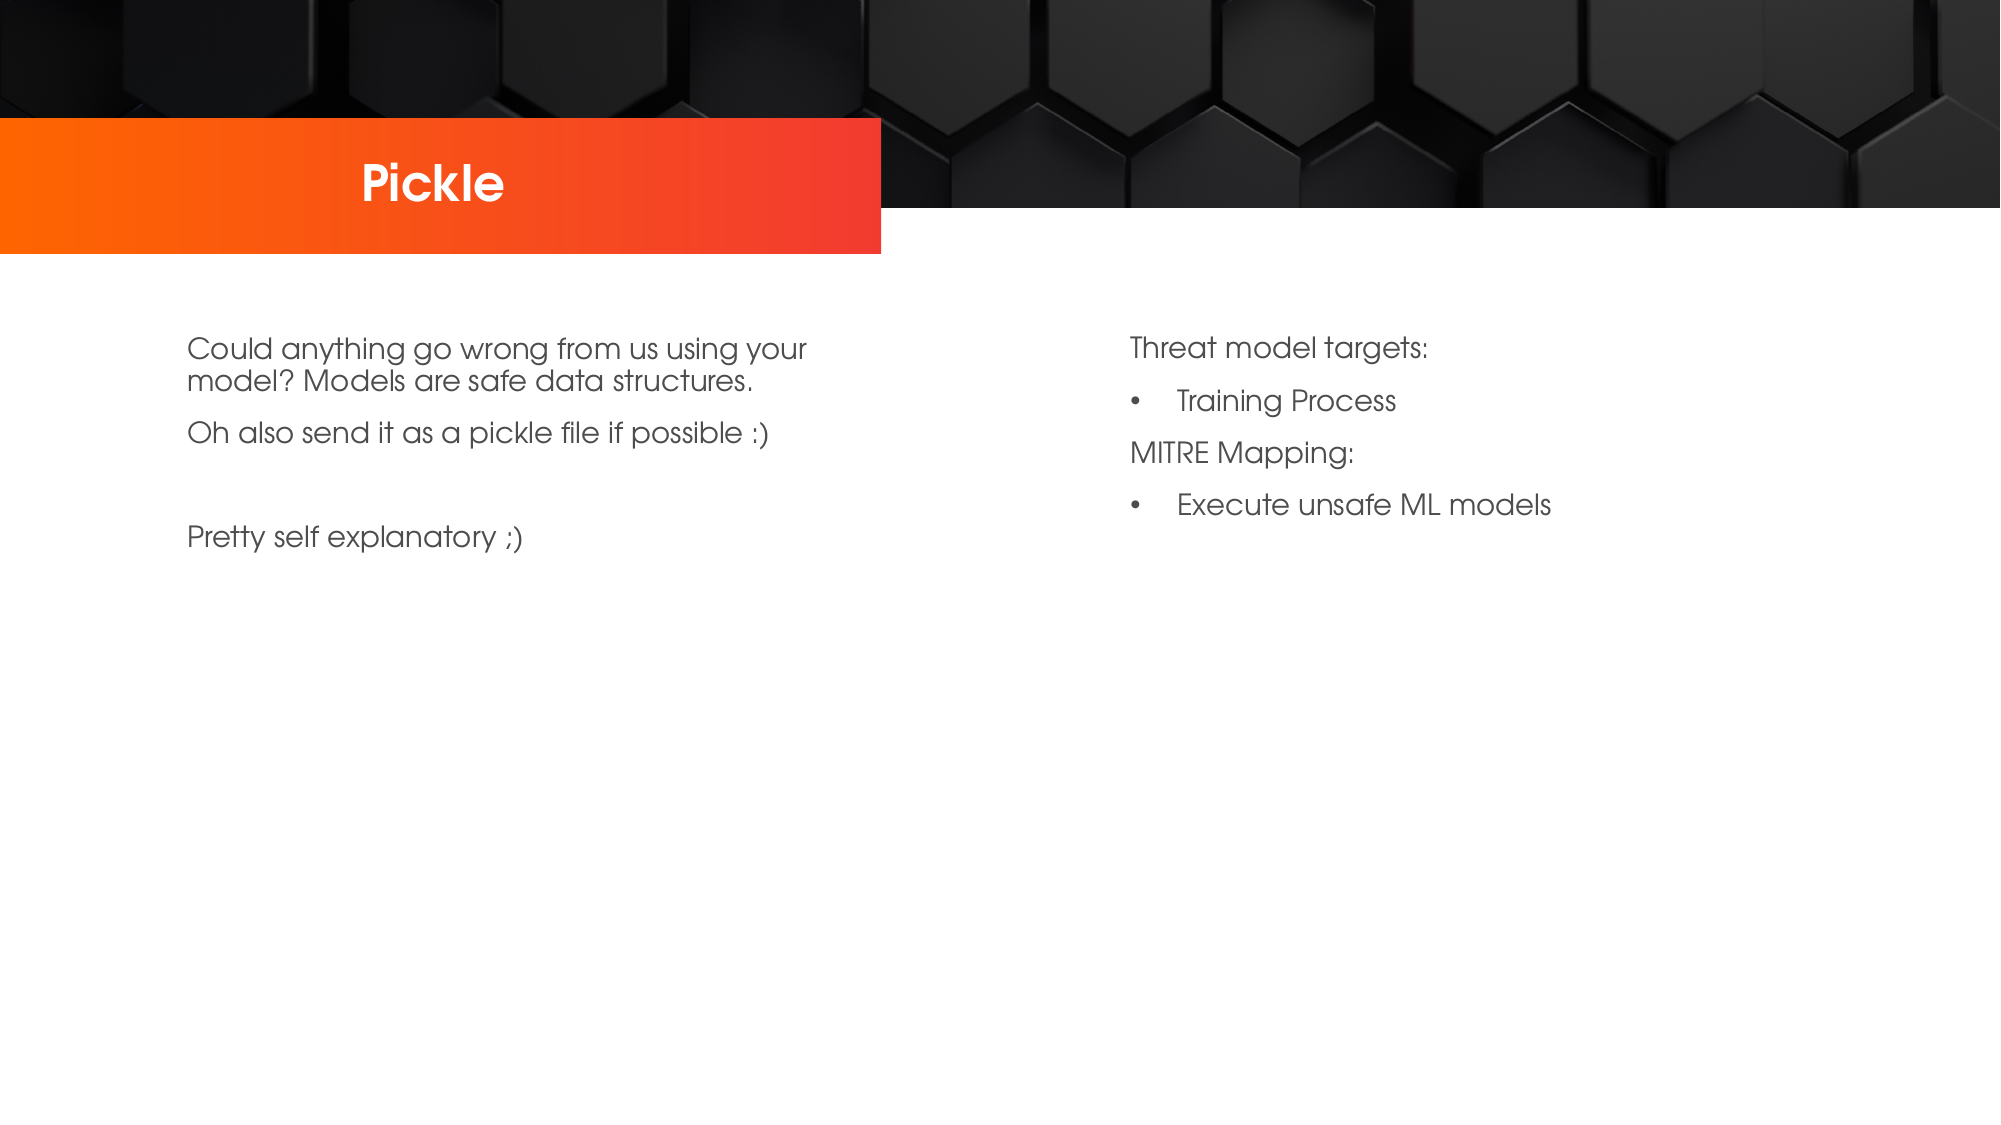

Pickle
Threat model targets:
Training Process
MITRE Mapping:
Execute unsafe ML models

Could anything go wrong from us using your model? Models are safe data structures.
Oh also send it as a pickle file if possible :)

Pretty self explanatory ;)